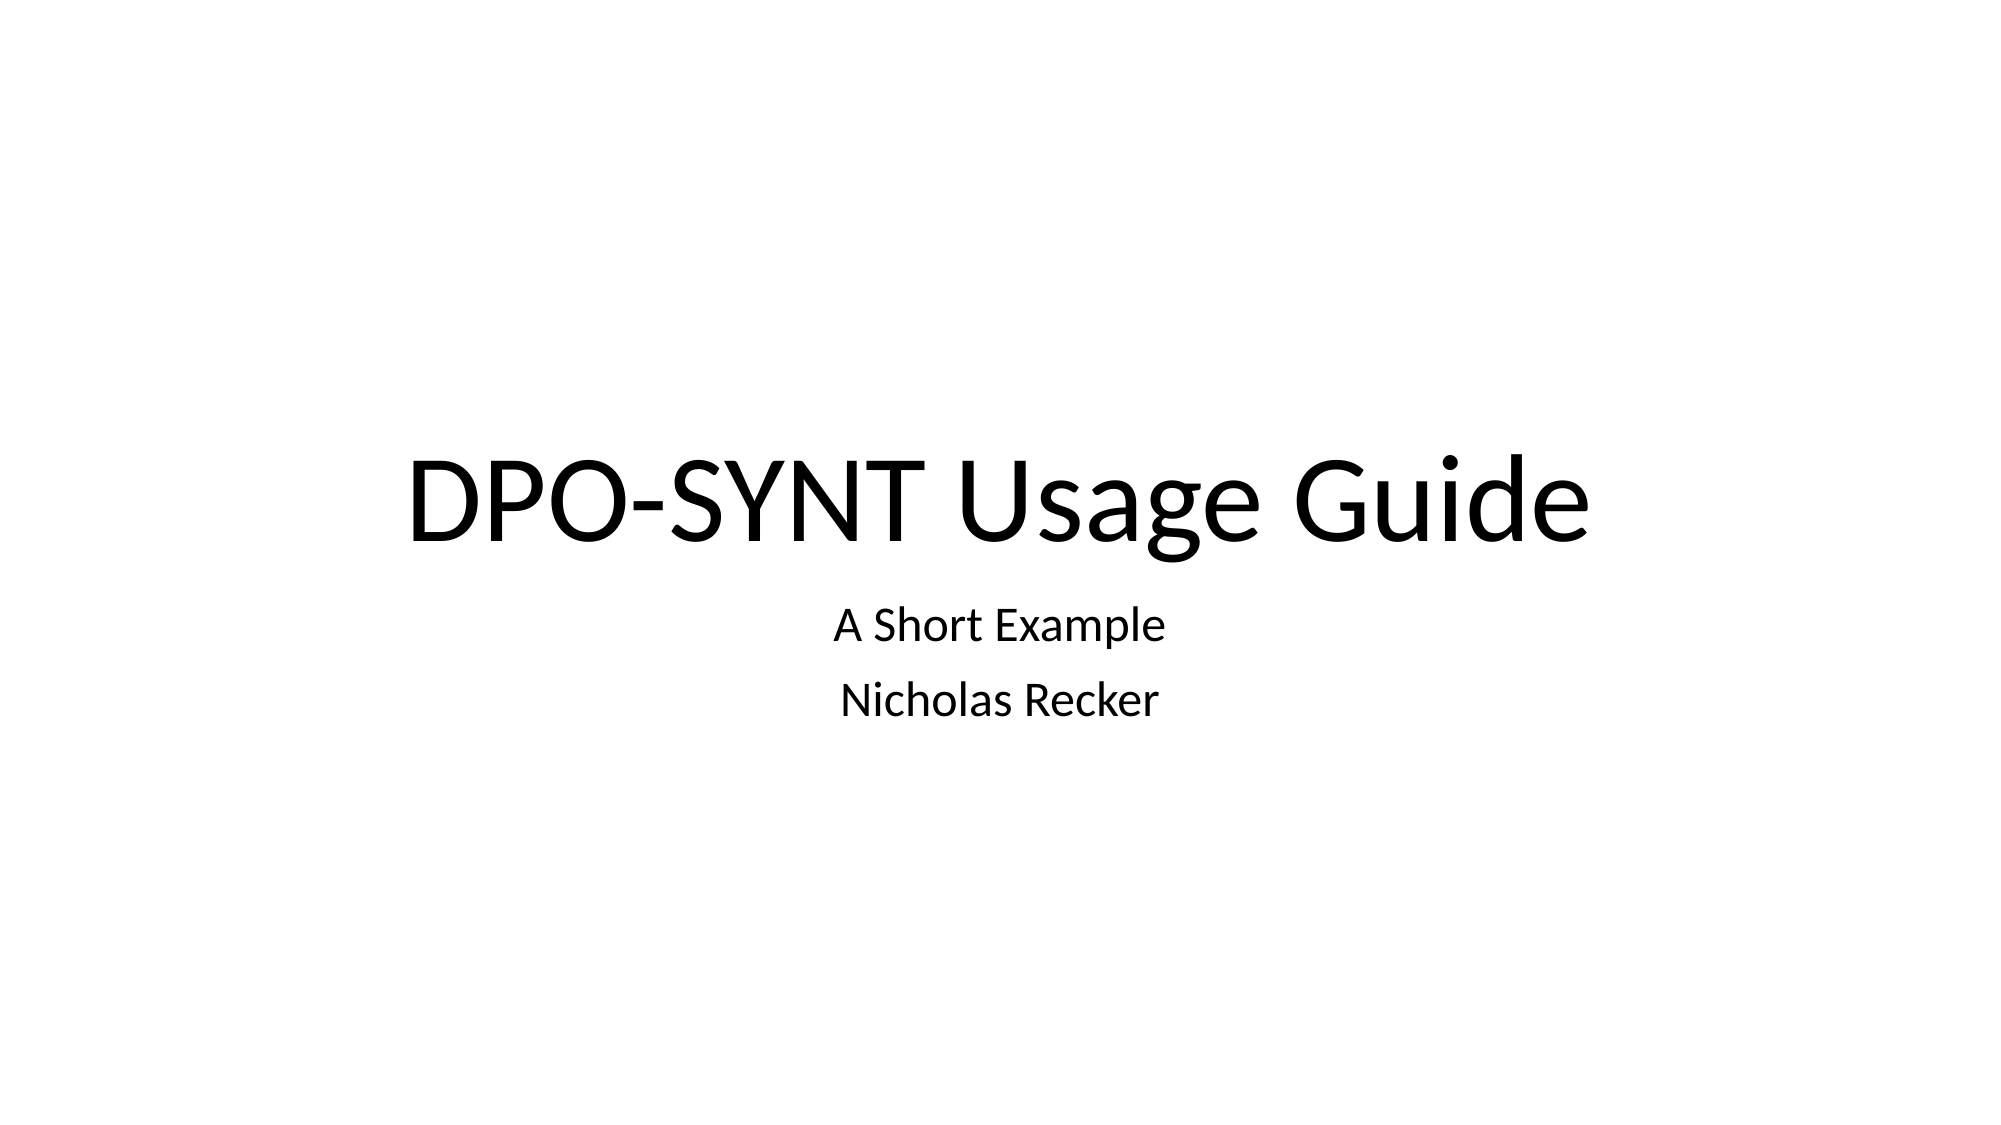

# DPO-SYNT Usage Guide
A Short Example
Nicholas Recker